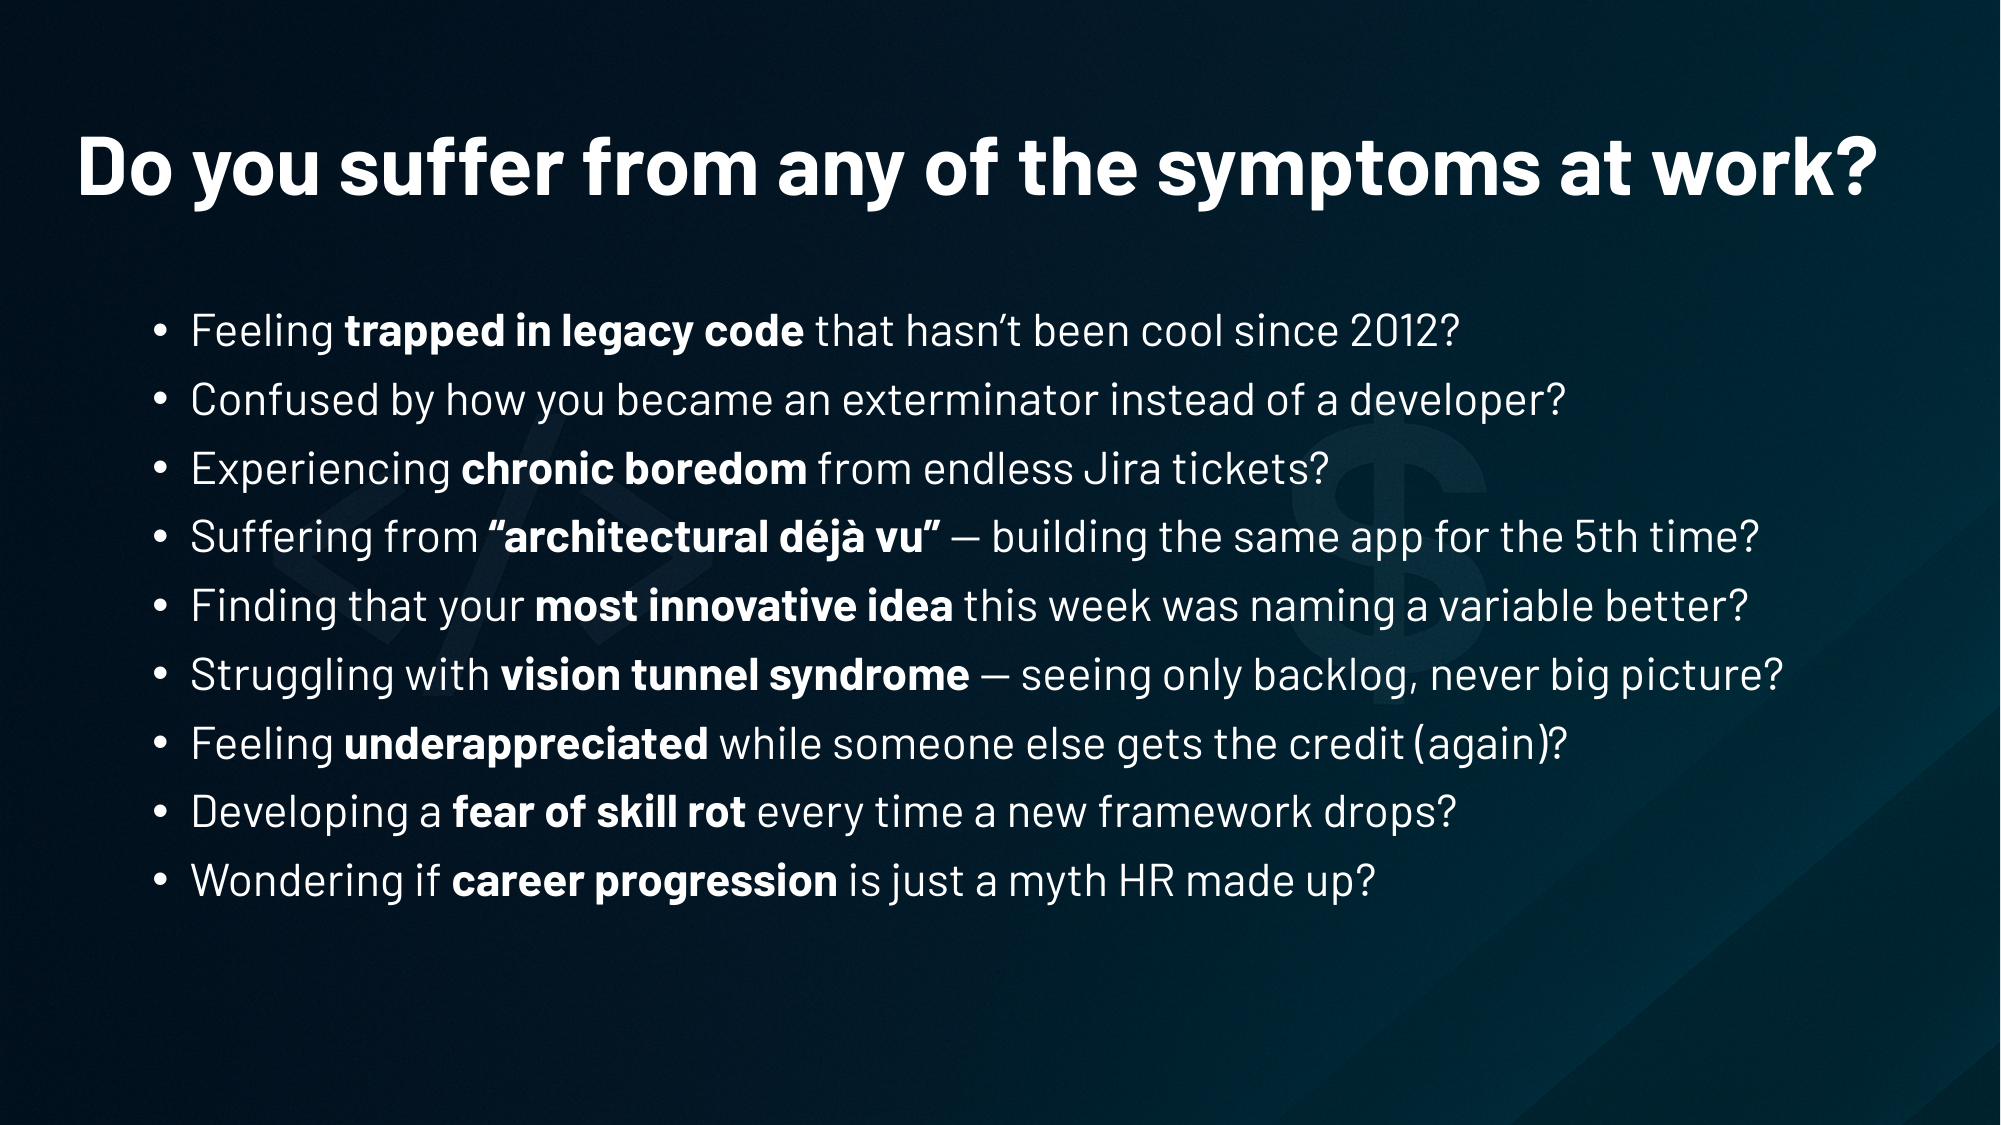

# Do you suffer from any of the symptoms at work?
Feeling trapped in legacy code that hasn’t been cool since 2012?
Confused by how you became an exterminator instead of a developer?
Experiencing chronic boredom from endless Jira tickets?
Suffering from “architectural déjà vu” — building the same app for the 5th time?
Finding that your most innovative idea this week was naming a variable better?
Struggling with vision tunnel syndrome — seeing only backlog, never big picture?
Feeling underappreciated while someone else gets the credit (again)?
Developing a fear of skill rot every time a new framework drops?
Wondering if career progression is just a myth HR made up?